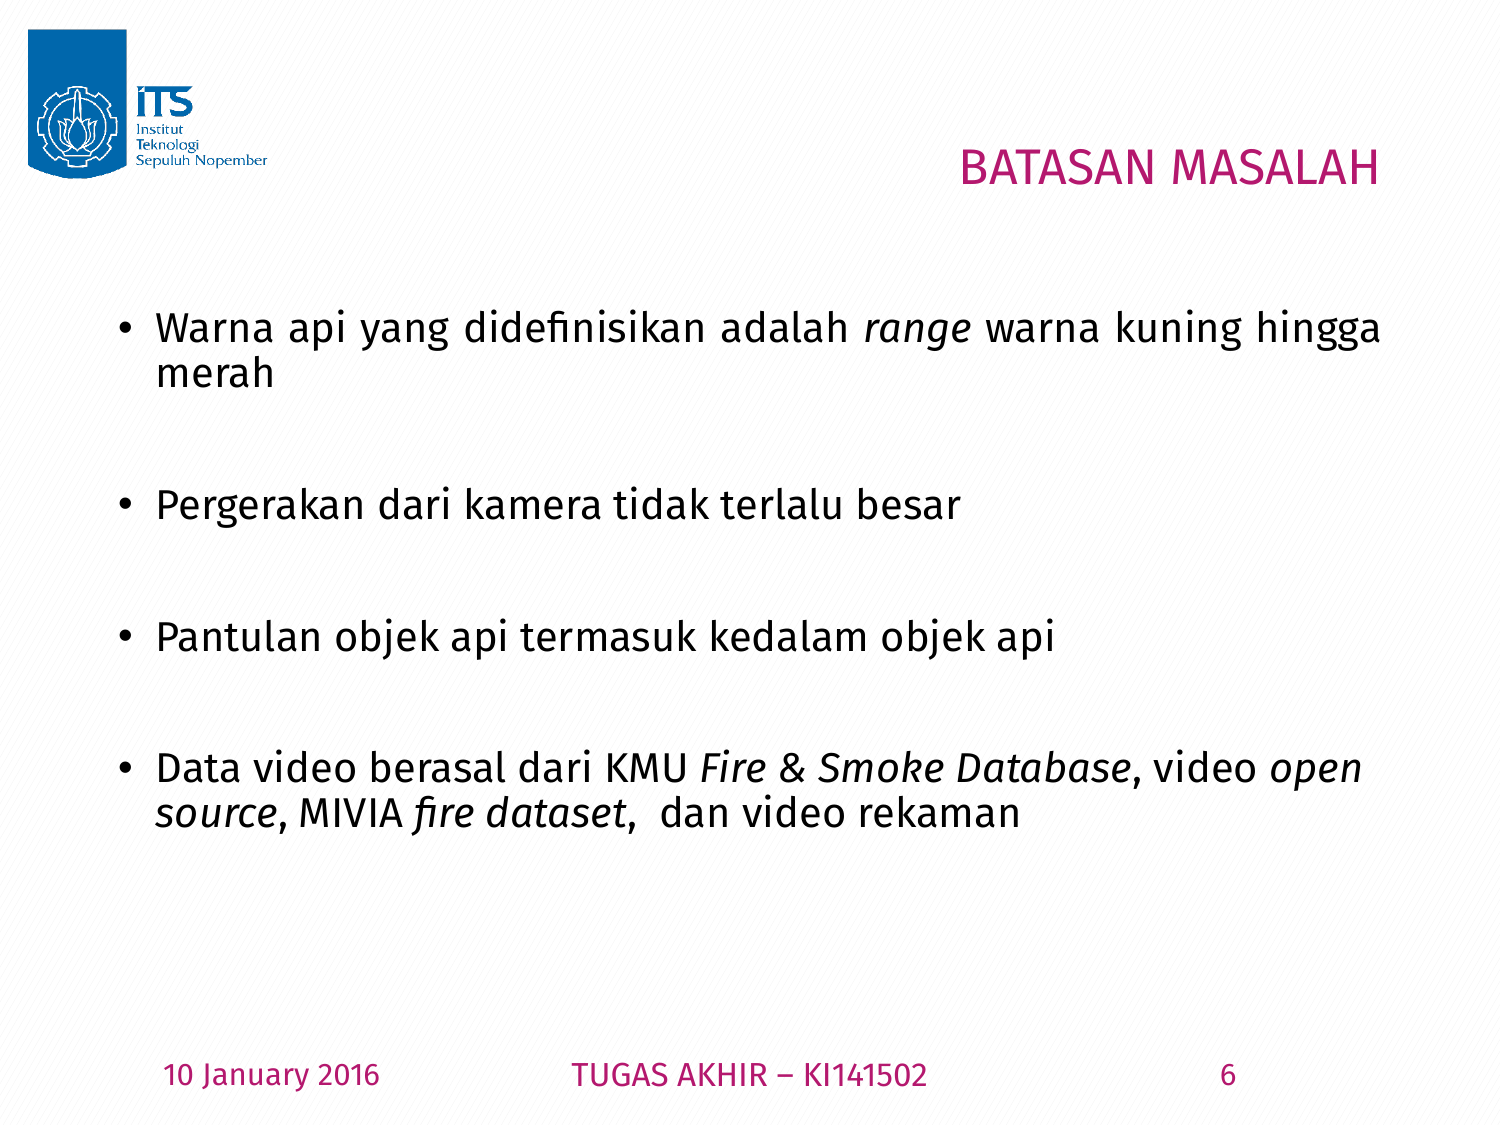

# BATASAN MASALAH
Warna api yang didefinisikan adalah range warna kuning hingga merah

Pergerakan dari kamera tidak terlalu besar

Pantulan objek api termasuk kedalam objek api

Data video berasal dari KMU Fire & Smoke Database, video open source, MIVIA fire dataset,  dan video rekaman
10 January 2016
TUGAS AKHIR – KI141502
6